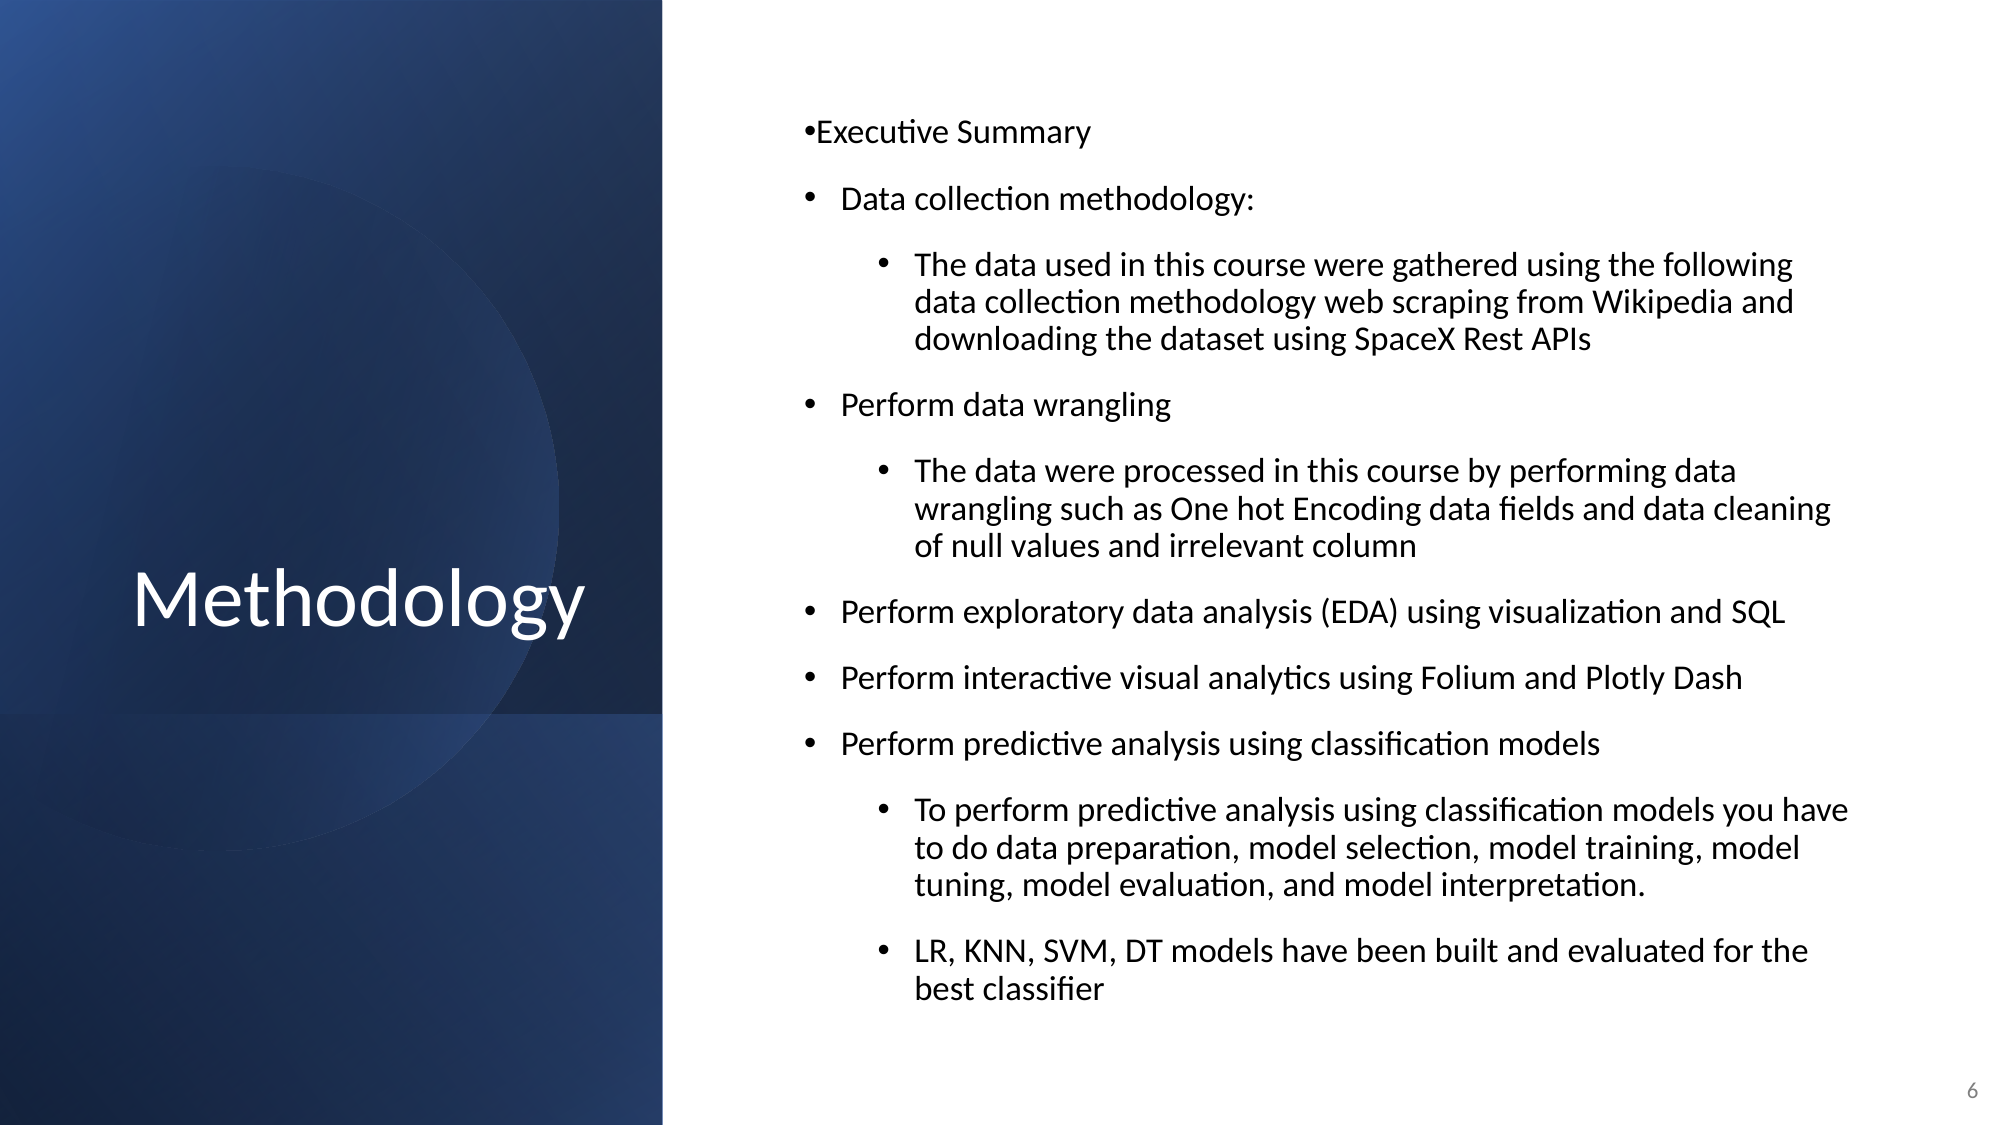

Methodology
Executive Summary
Data collection methodology:
The data used in this course were gathered using the following data collection methodology web scraping from Wikipedia and downloading the dataset using SpaceX Rest APIs
Perform data wrangling
The data were processed in this course by performing data wrangling such as One hot Encoding data fields and data cleaning of null values and irrelevant column
Perform exploratory data analysis (EDA) using visualization and SQL
Perform interactive visual analytics using Folium and Plotly Dash
Perform predictive analysis using classification models
To perform predictive analysis using classification models you have to do data preparation, model selection, model training, model tuning, model evaluation, and model interpretation.
LR, KNN, SVM, DT models have been built and evaluated for the best classifier

6